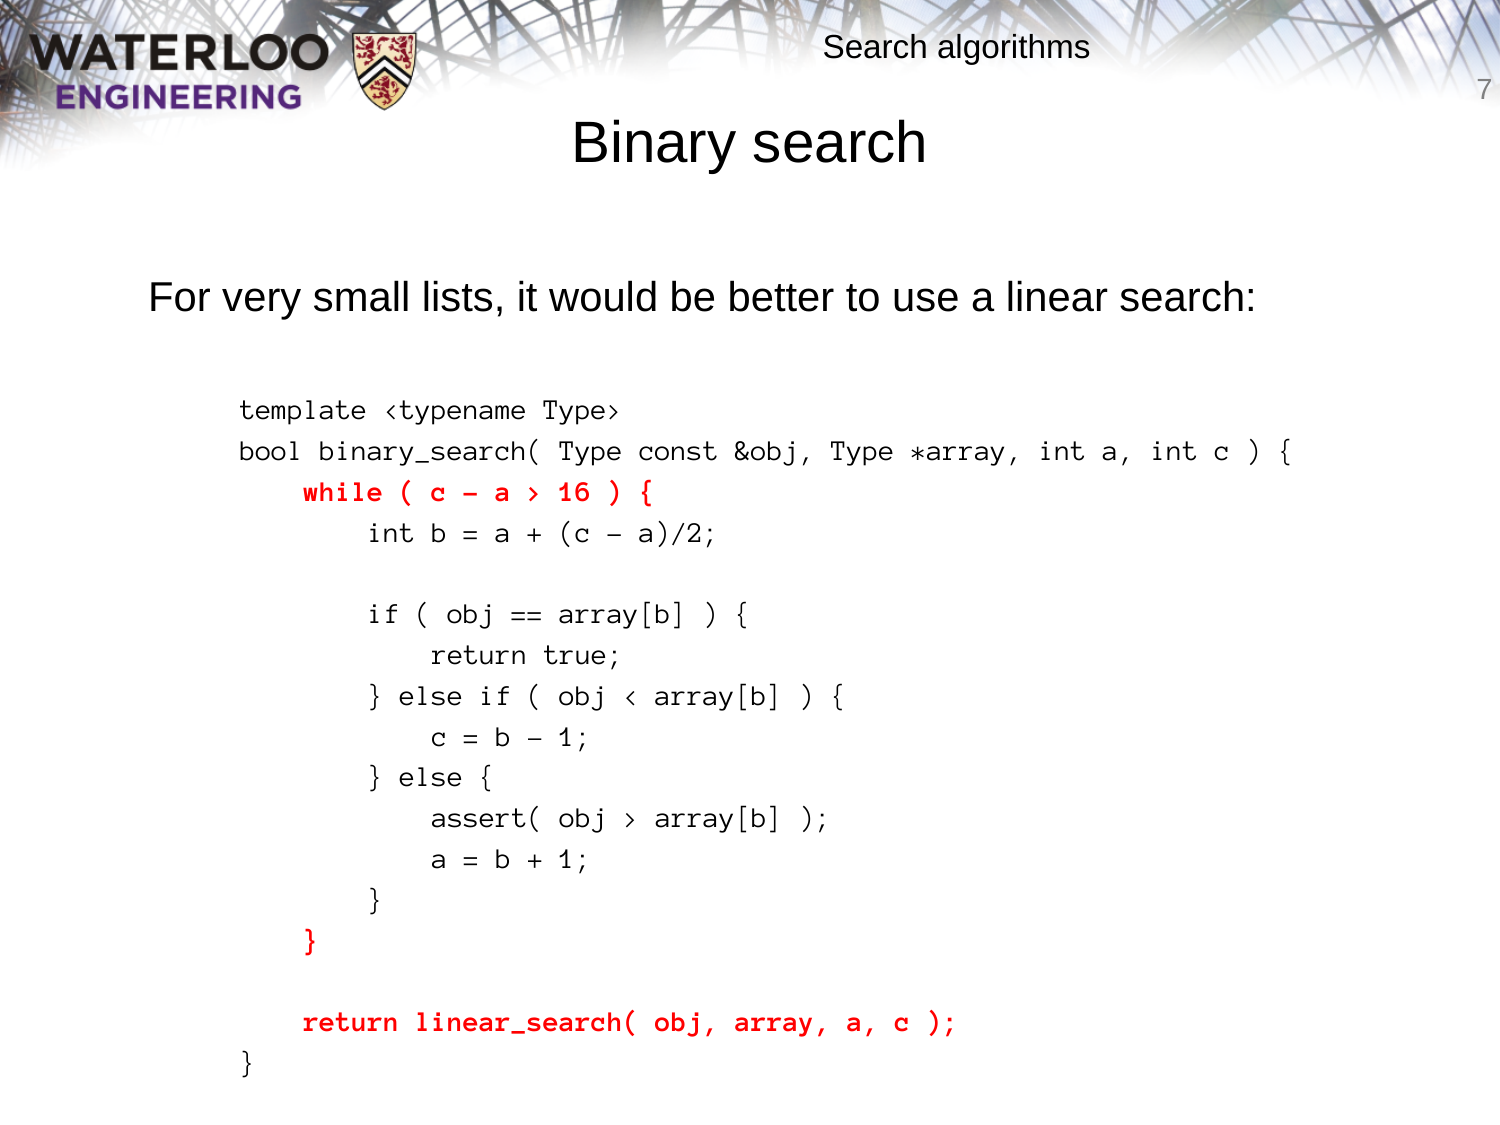

# Binary search
	For very small lists, it would be better to use a linear search:

template <typename Type>
bool binary_search( Type const &obj, Type *array, int a, int c ) {
    while ( c – a > 16 ) {
        int b = a + (c - a)/2;

        if ( obj == array[b] ) {
            return true;
        } else if ( obj < array[b] ) {
            c = b – 1;
        } else {
            assert( obj > array[b] );
            a = b + 1;
        }
    }

    return linear_search( obj, array, a, c );
}